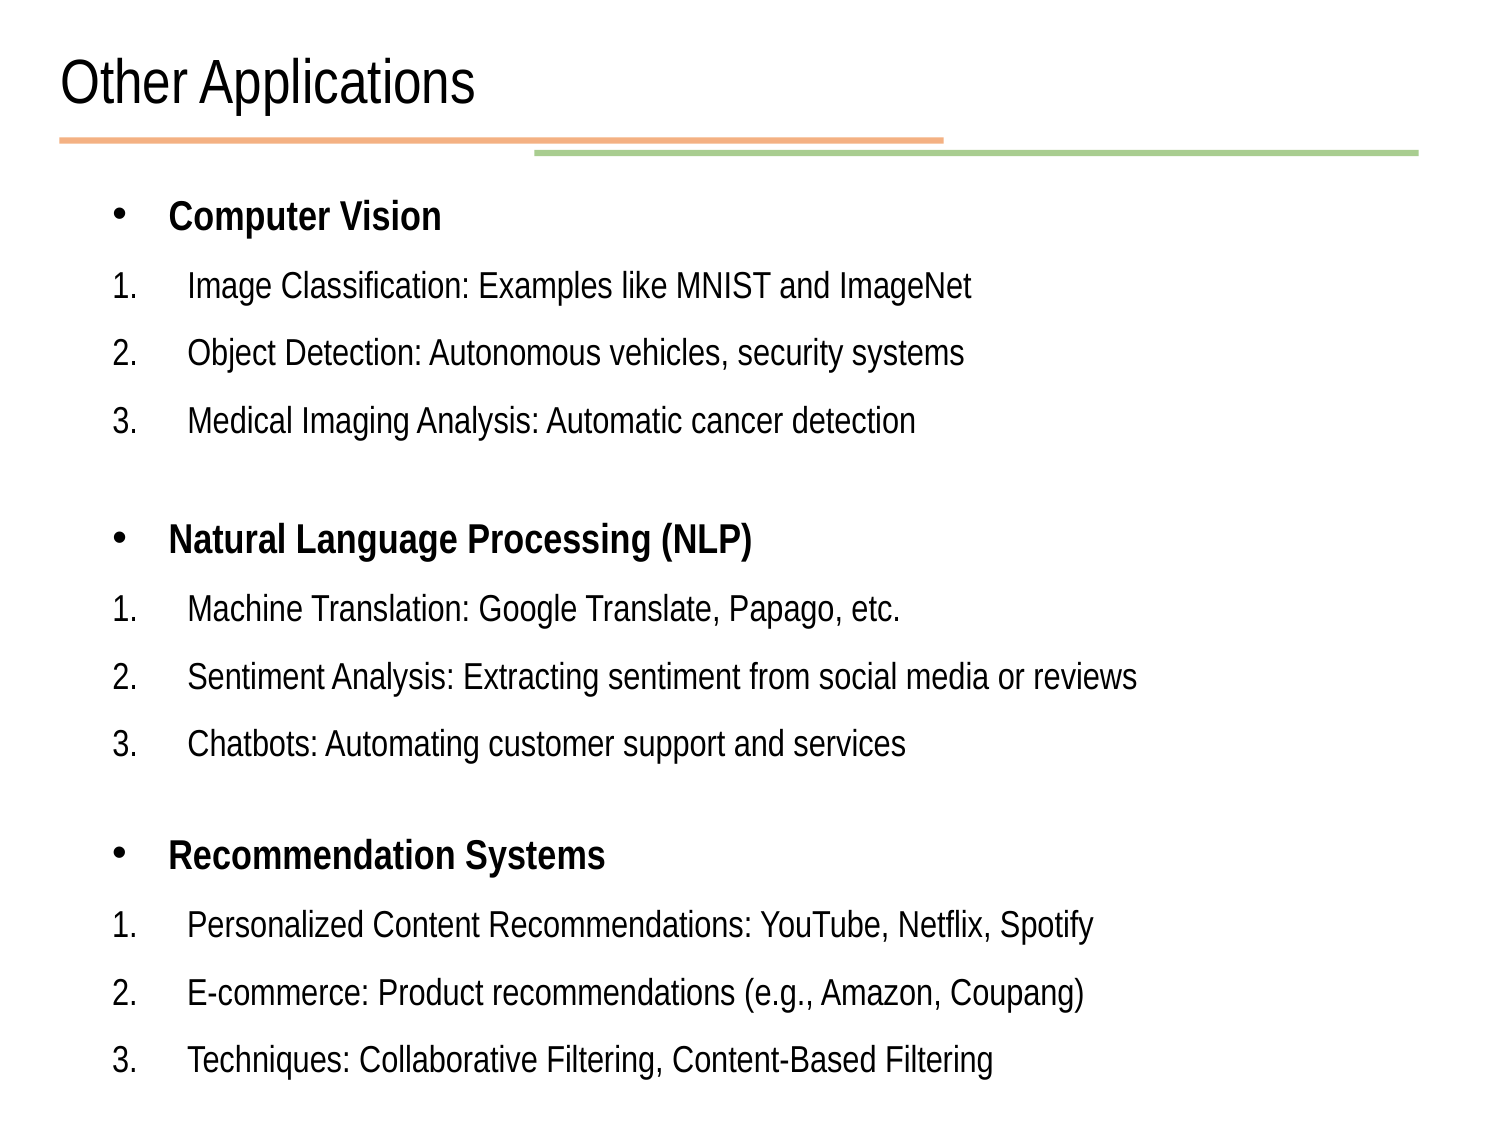

Other Applications
Computer Vision
Image Classification: Examples like MNIST and ImageNet
Object Detection: Autonomous vehicles, security systems
Medical Imaging Analysis: Automatic cancer detection
Natural Language Processing (NLP)
Machine Translation: Google Translate, Papago, etc.
Sentiment Analysis: Extracting sentiment from social media or reviews
Chatbots: Automating customer support and services
Recommendation Systems
Personalized Content Recommendations: YouTube, Netflix, Spotify
E-commerce: Product recommendations (e.g., Amazon, Coupang)
Techniques: Collaborative Filtering, Content-Based Filtering